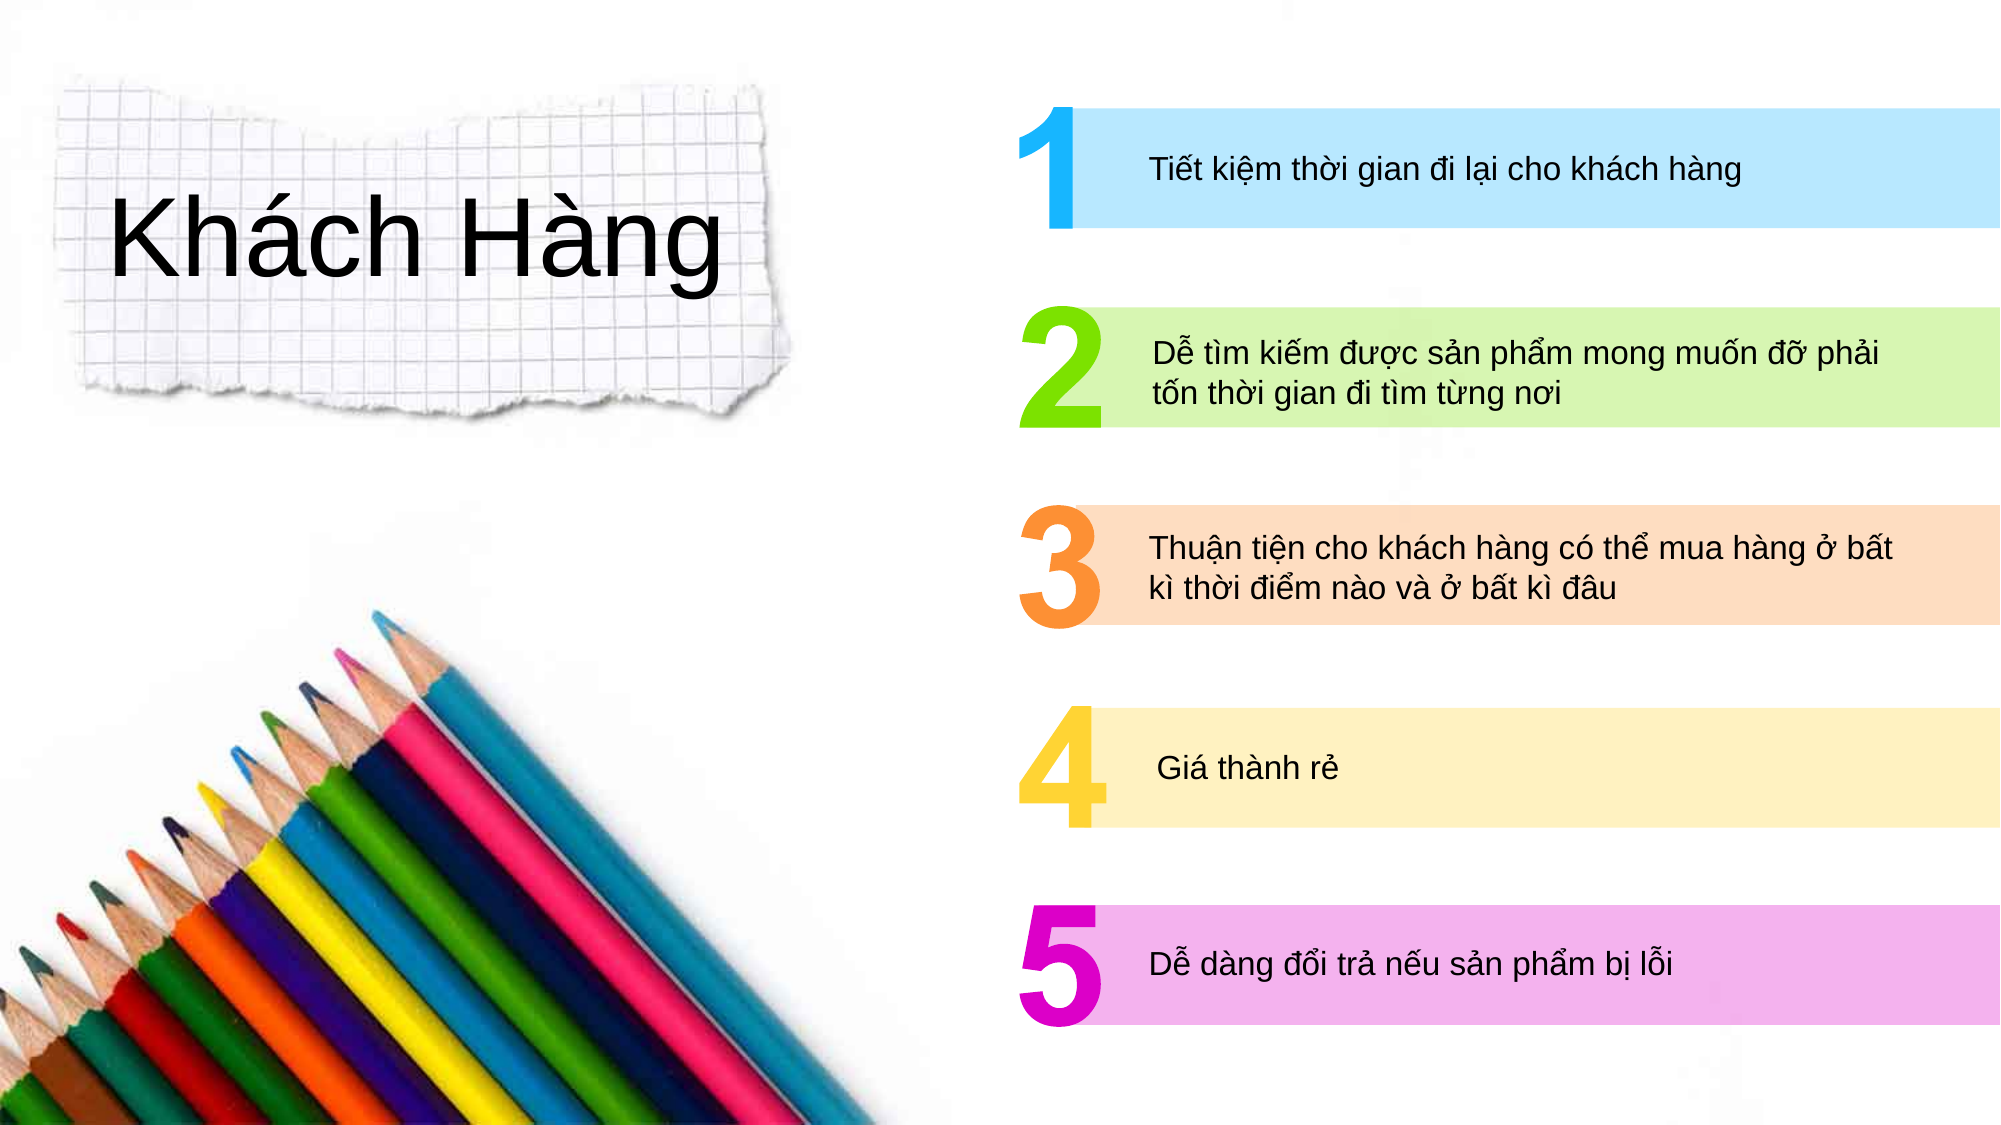

Tiết kiệm thời gian đi lại cho khách hàng
Khách Hàng

Dễ tìm kiếm được sản phẩm mong muốn đỡ phải tốn thời gian đi tìm từng nơi

Thuận tiện cho khách hàng có thể mua hàng ở bất kì thời điểm nào và ở bất kì đâu

Giá thành rẻ

Dễ dàng đổi trả nếu sản phẩm bị lỗi